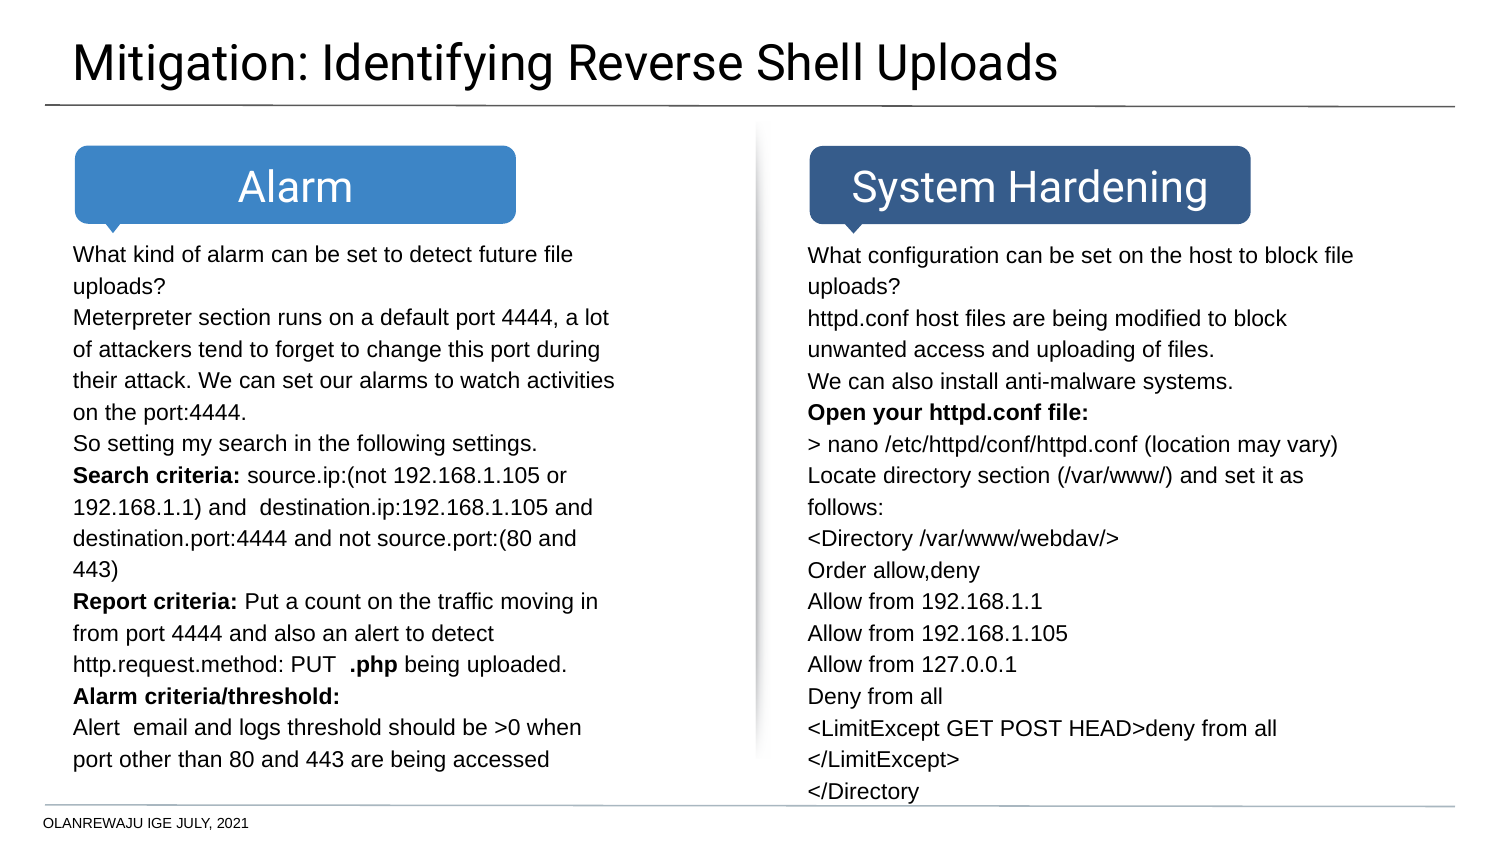

# Mitigation: Identifying Reverse Shell Uploads
What kind of alarm can be set to detect future file uploads?
Meterpreter section runs on a default port 4444, a lot of attackers tend to forget to change this port during their attack. We can set our alarms to watch activities on the port:4444.
So setting my search in the following settings.
Search criteria: source.ip:(not 192.168.1.105 or 192.168.1.1) and  destination.ip:192.168.1.105 and destination.port:4444 and not source.port:(80 and 443)
Report criteria: Put a count on the traffic moving in from port 4444 and also an alert to detect http.request.method: PUT  .php being uploaded.
Alarm criteria/threshold:
Alert  email and logs threshold should be >0 when port other than 80 and 443 are being accessed

What configuration can be set on the host to block file uploads?
httpd.conf host files are being modified to block unwanted access and uploading of files.
We can also install anti-malware systems.
Open your httpd.conf file:
> nano /etc/httpd/conf/httpd.conf (location may vary)
Locate directory section (/var/www/) and set it as follows:
<Directory /var/www/webdav/>
Order allow,deny
Allow from 192.168.1.1
Allow from 192.168.1.105
Allow from 127.0.0.1
Deny from all
<LimitExcept GET POST HEAD>deny from all
</LimitExcept>
</Directory

Describe the solution. If possible, provide the required command line.

OLANREWAJU IGE JULY, 2021